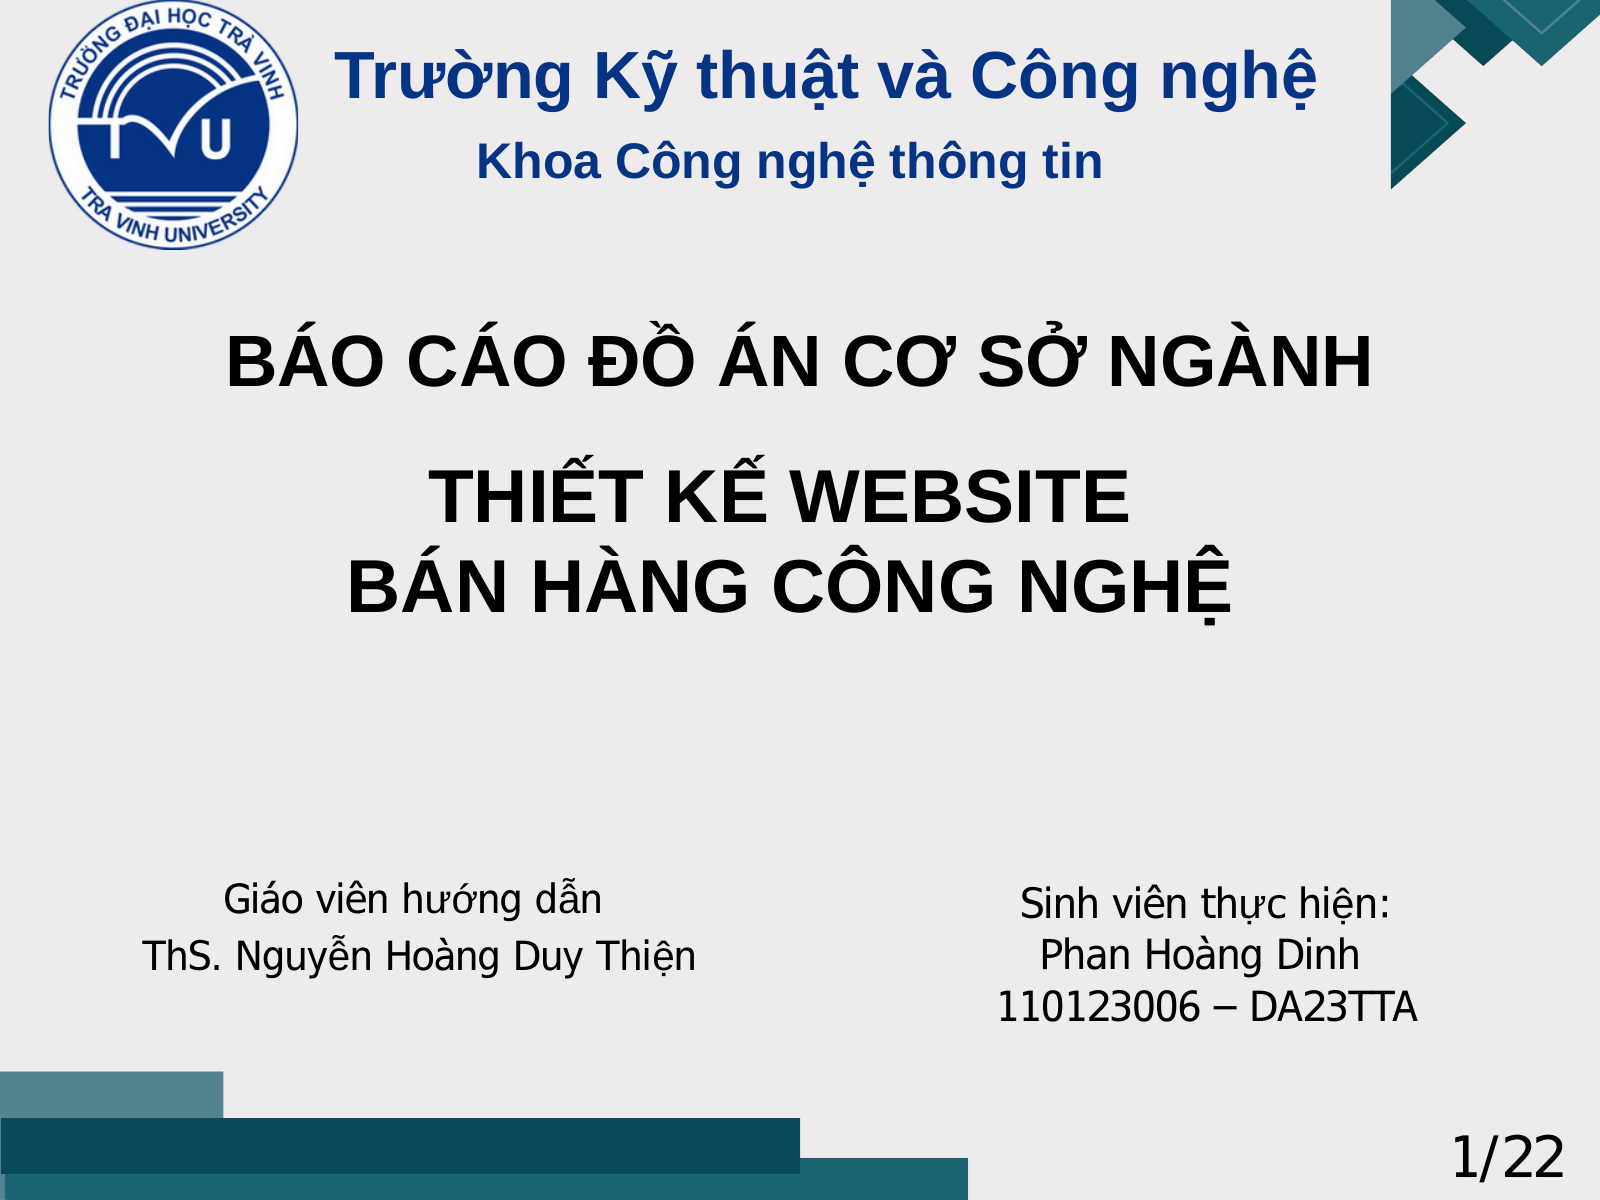

Trường Kỹ thuật và Công nghệ
Khoa Công nghệ thông tin
BÁO CÁO ĐỒ ÁN CƠ SỞ NGÀNH
THIẾT KẾ WEBSITE
BÁN HÀNG CÔNG NGHỆ

Giáo viên hướng dẫn
ThS. Nguyễn Hoàng Duy Thiện
Sinh viên thực hiện:
Phan Hoàng Dinh
110123006 – DA23TTA

1/22